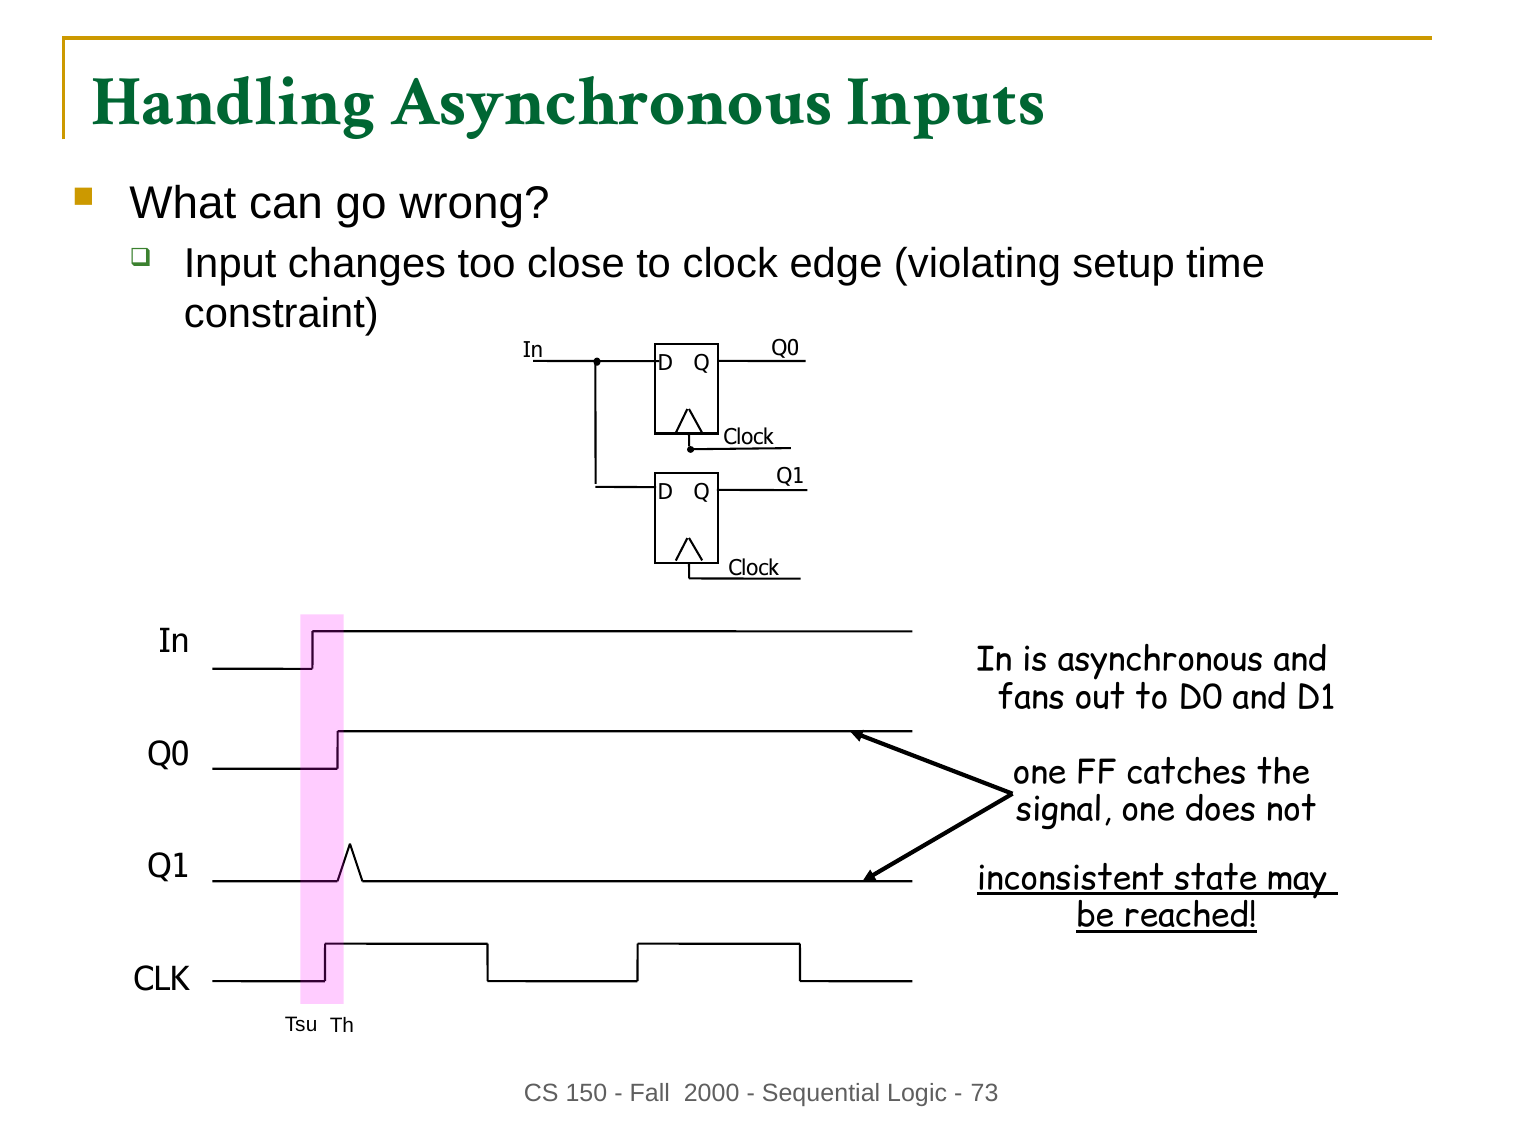

# Handling Asynchronous Inputs
What can go wrong?
Input changes too close to clock edge (violating setup time constraint)
Q0
In

D
Q

Clock

Q1

D
Q

Clock

In

Q0

Q1

CLK

In is asynchronous and
fans out to D0 and D1
one FF catches the
signal, one does not
inconsistent state may
be reached!

Tsu
Th
CS 150 - Fall  2000 - Sequential Logic - 73